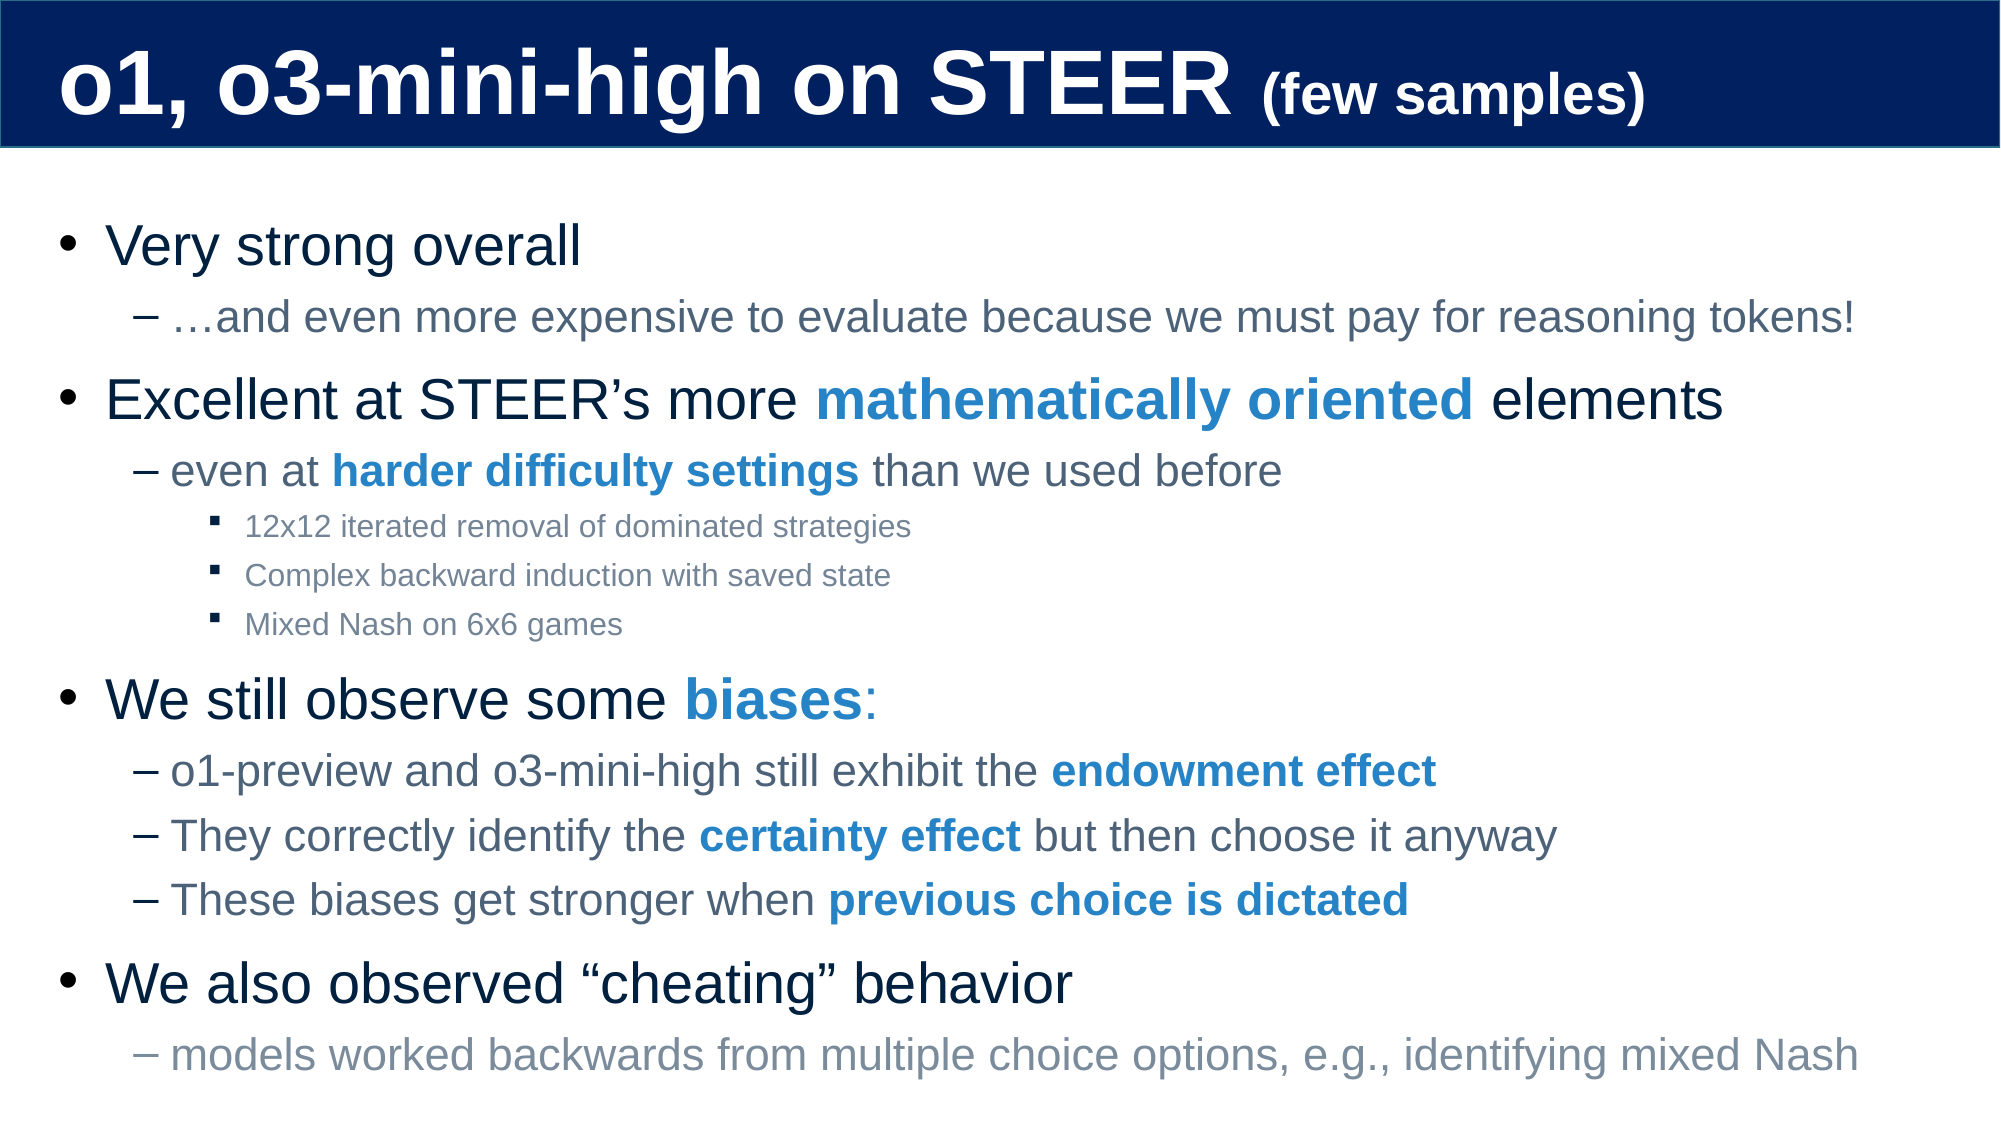

# o1, o3-mini-high on STEER (few samples)
Very strong overall
…and even more expensive to evaluate because we must pay for reasoning tokens!
Excellent at STEER’s more mathematically oriented elements
even at harder difficulty settings than we used before
12x12 iterated removal of dominated strategies
Complex backward induction with saved state
Mixed Nash on 6x6 games
We still observe some biases:
o1-preview and o3-mini-high still exhibit the endowment effect
They correctly identify the certainty effect but then choose it anyway
These biases get stronger when previous choice is dictated
We also observed “cheating” behavior
models worked backwards from multiple choice options, e.g., identifying mixed Nash